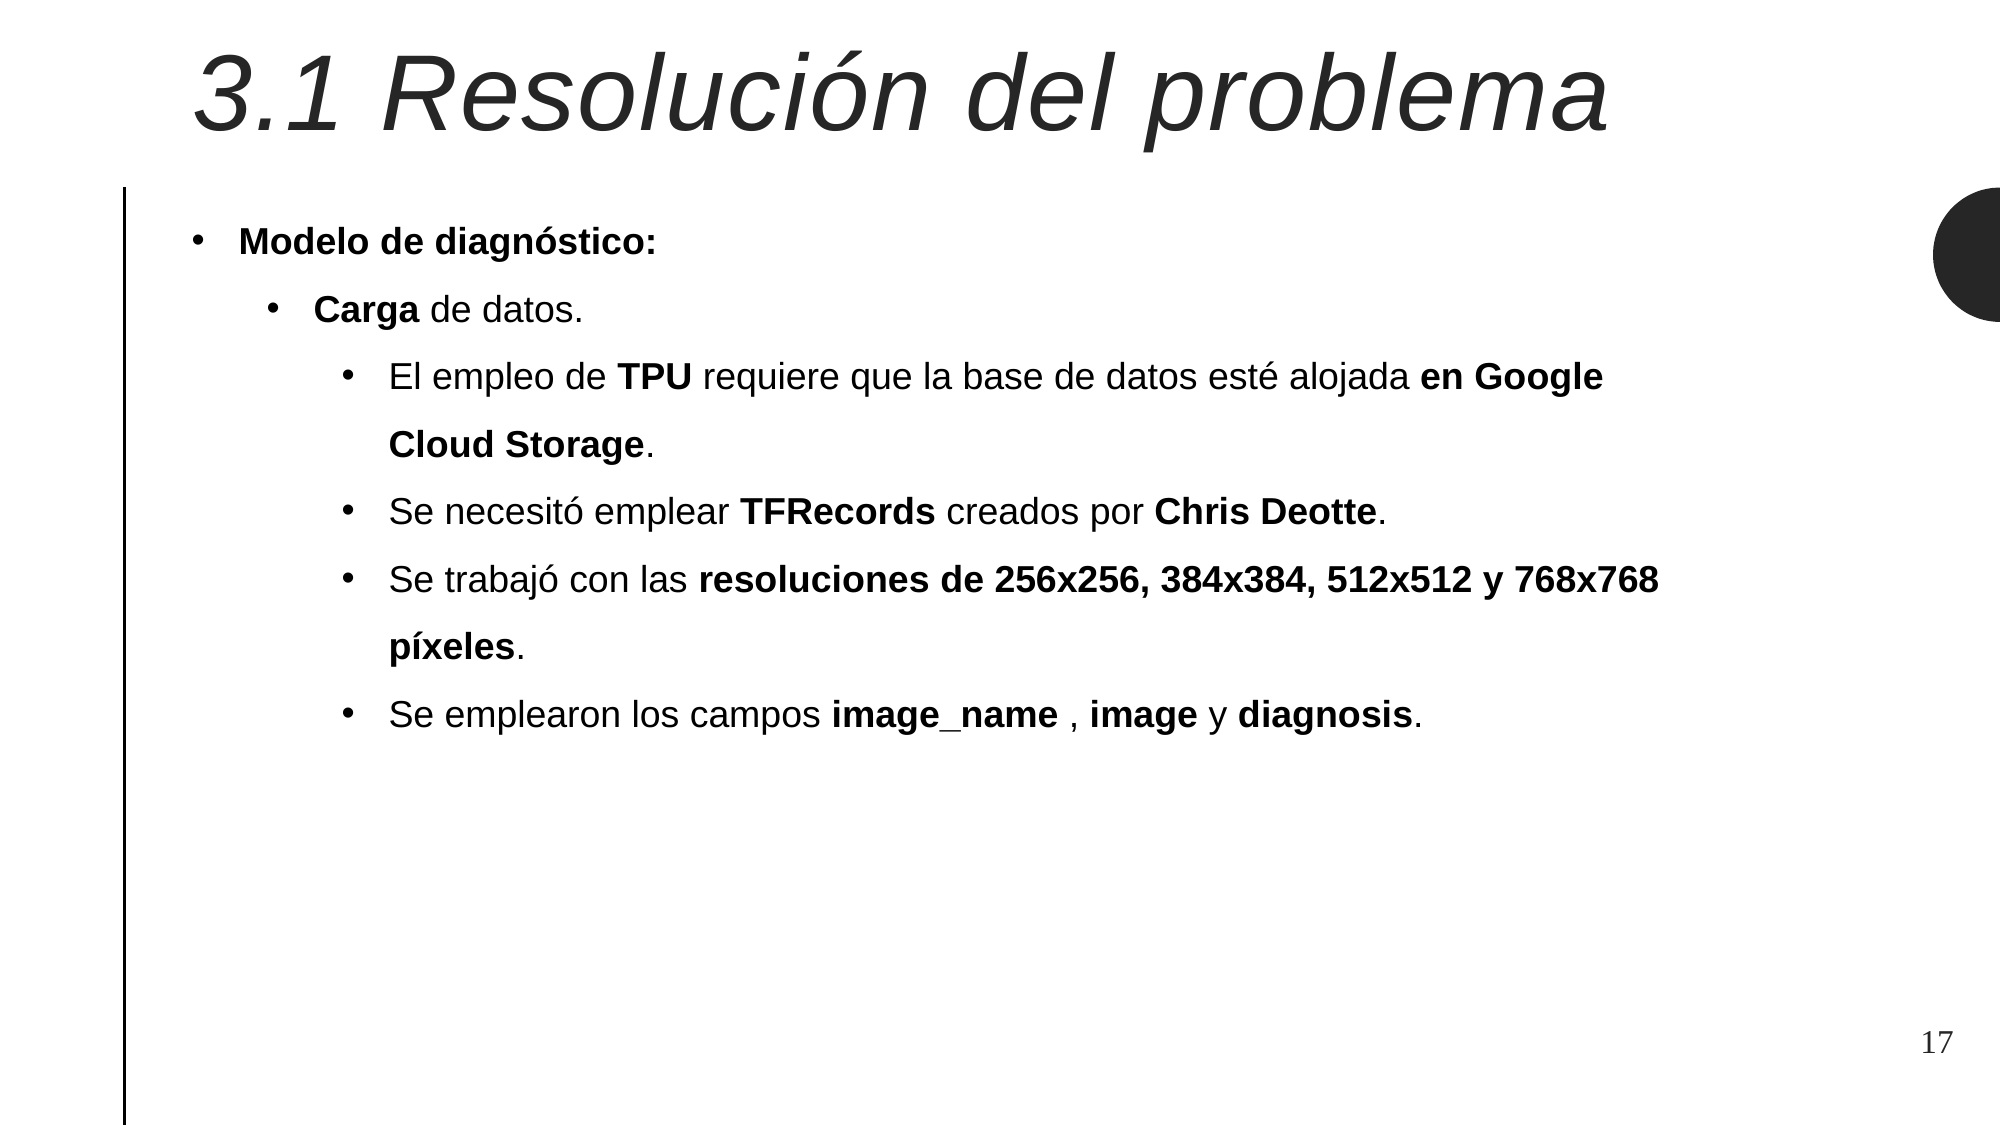

# 3.1 Resolución del problema
Modelo de diagnóstico:
Carga de datos.
El empleo de TPU requiere que la base de datos esté alojada en Google Cloud Storage.
Se necesitó emplear TFRecords creados por Chris Deotte.
Se trabajó con las resoluciones de 256x256, 384x384, 512x512 y 768x768 píxeles.
Se emplearon los campos image_name , image y diagnosis.

17